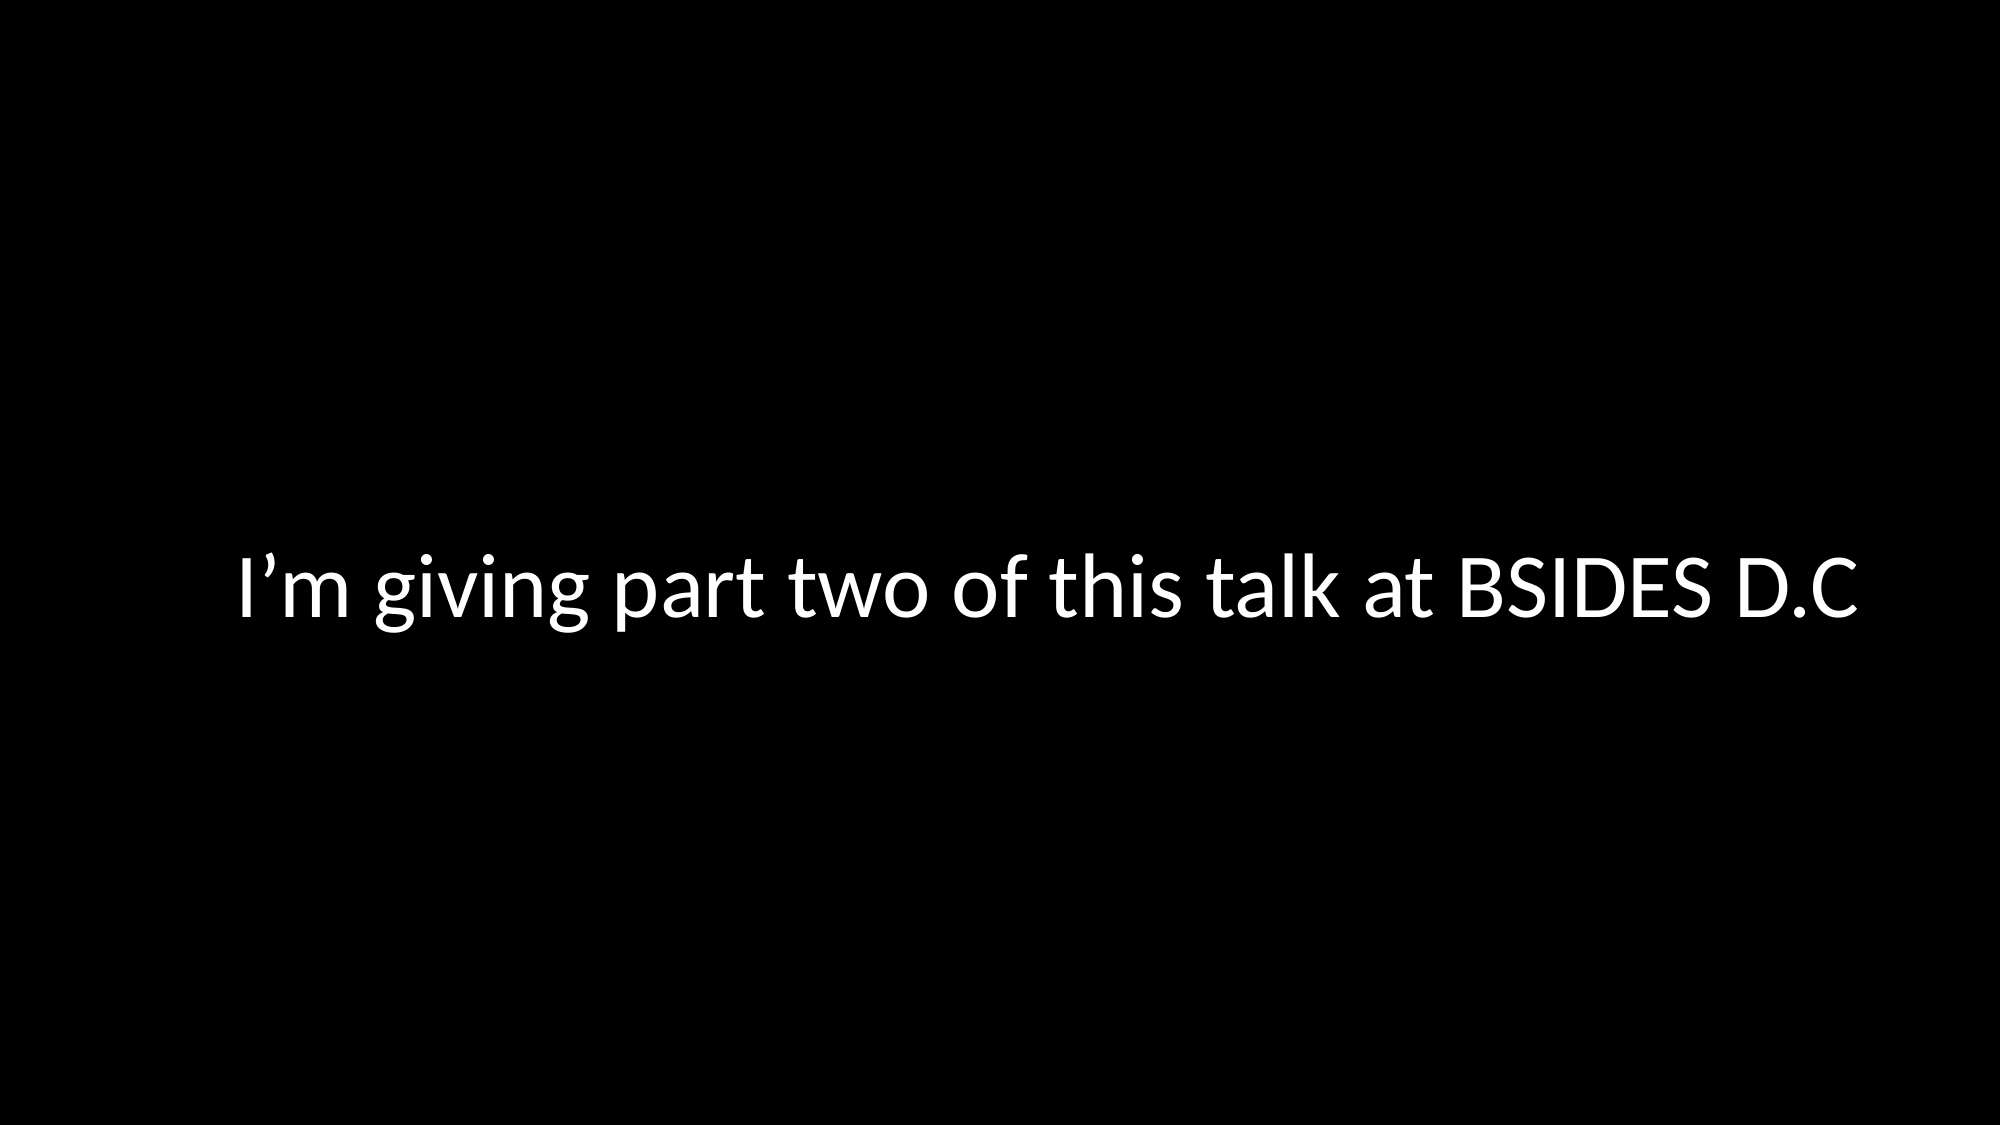

# I’m giving part two of this talk at BSIDES D.C